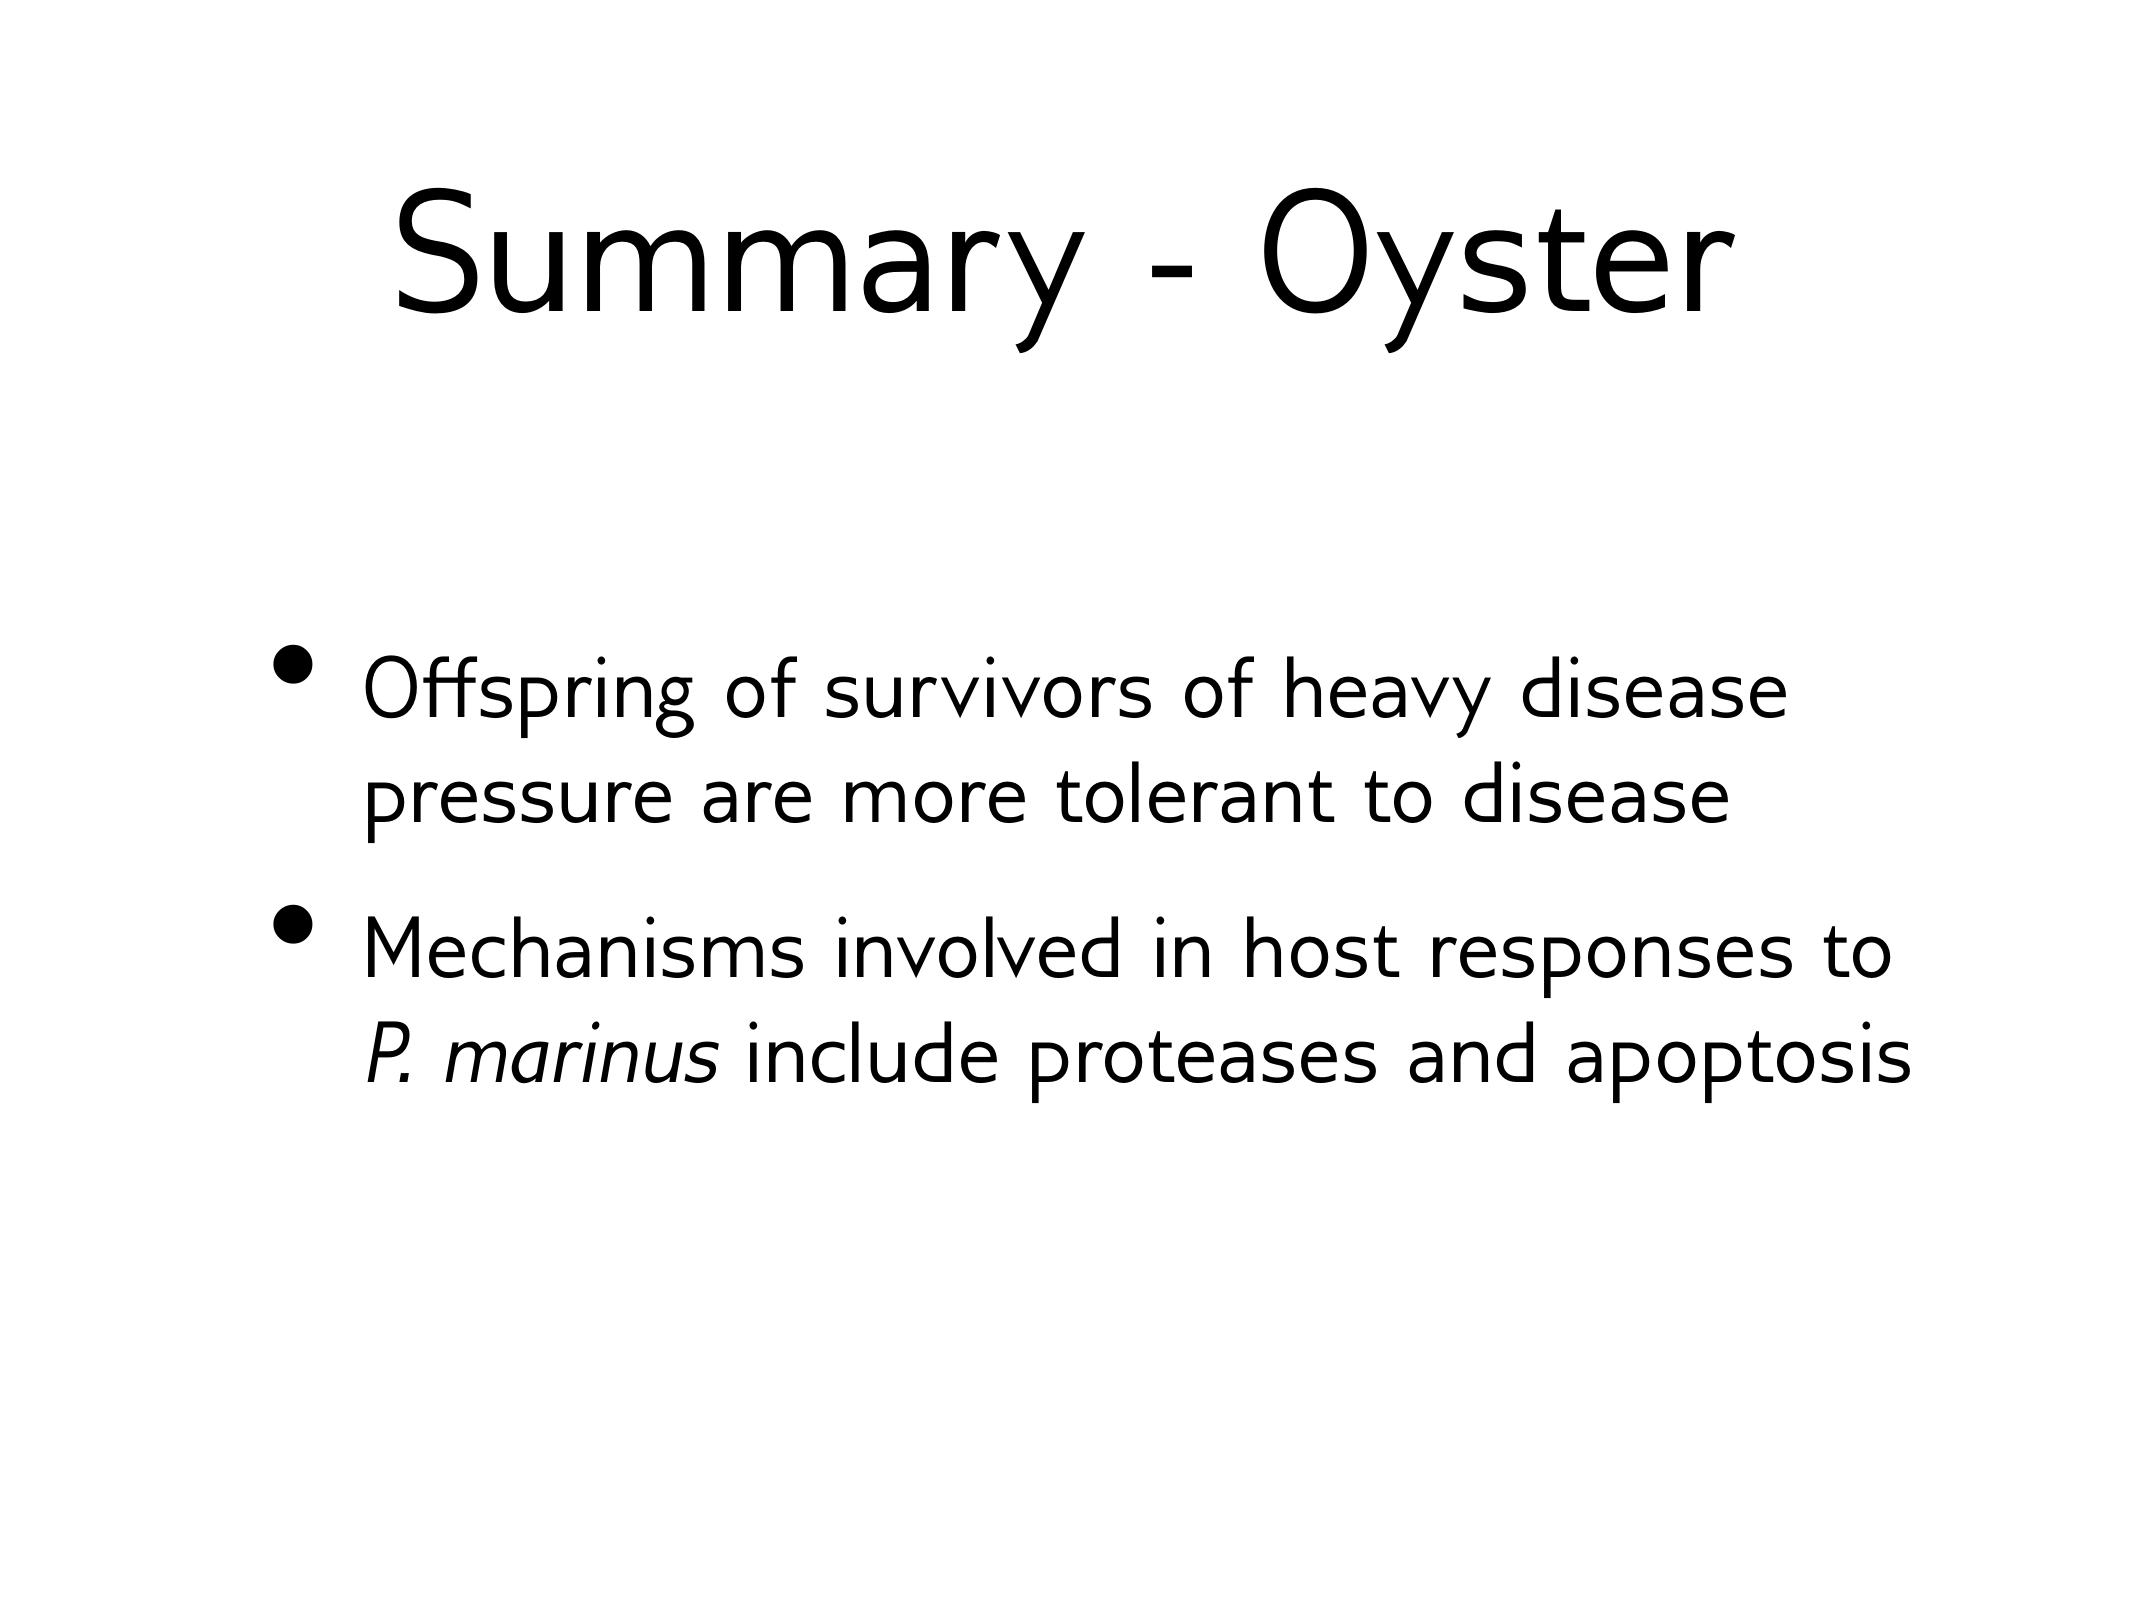

# Summary - Oyster
Offspring of survivors of heavy disease pressure are more tolerant to disease
Mechanisms involved in host responses to P. marinus include proteases and apoptosis